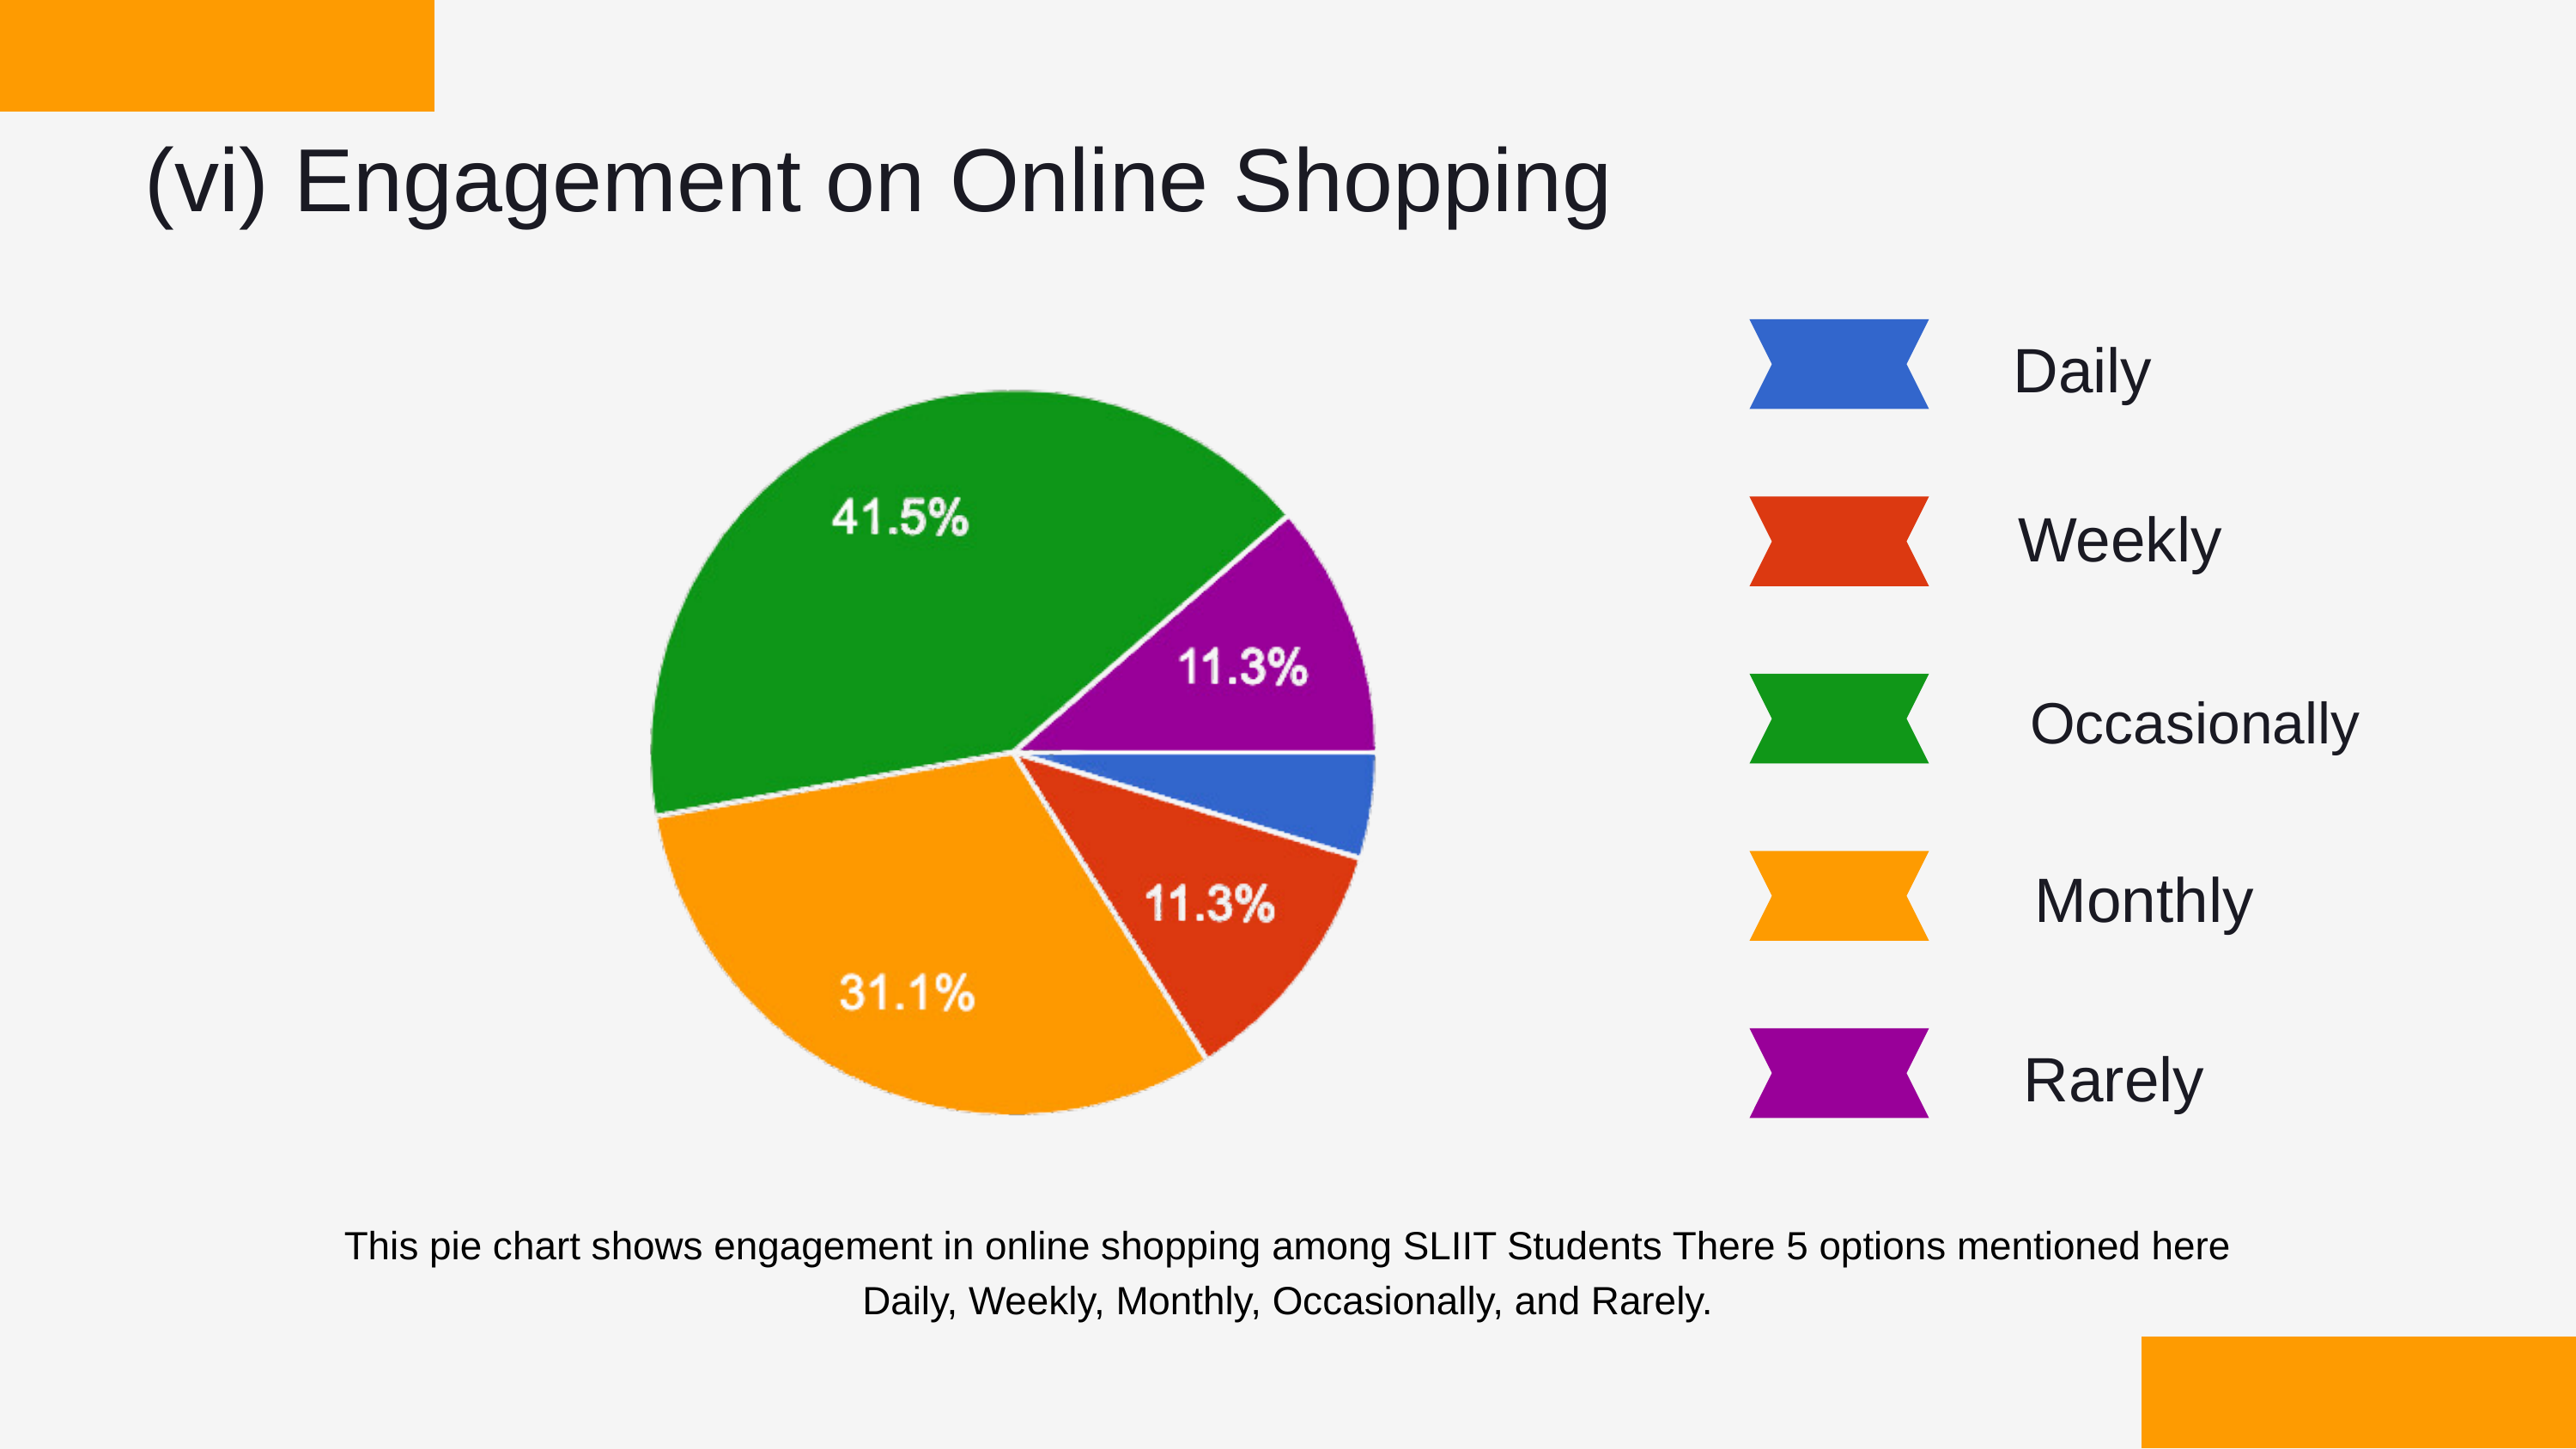

(vi) Engagement on Online Shopping
Daily

Weekly

 Occasionally
Monthly

Rarely

This pie chart shows engagement in online shopping among SLIIT Students There 5 options mentioned here Daily, Weekly, Monthly, Occasionally, and Rarely.